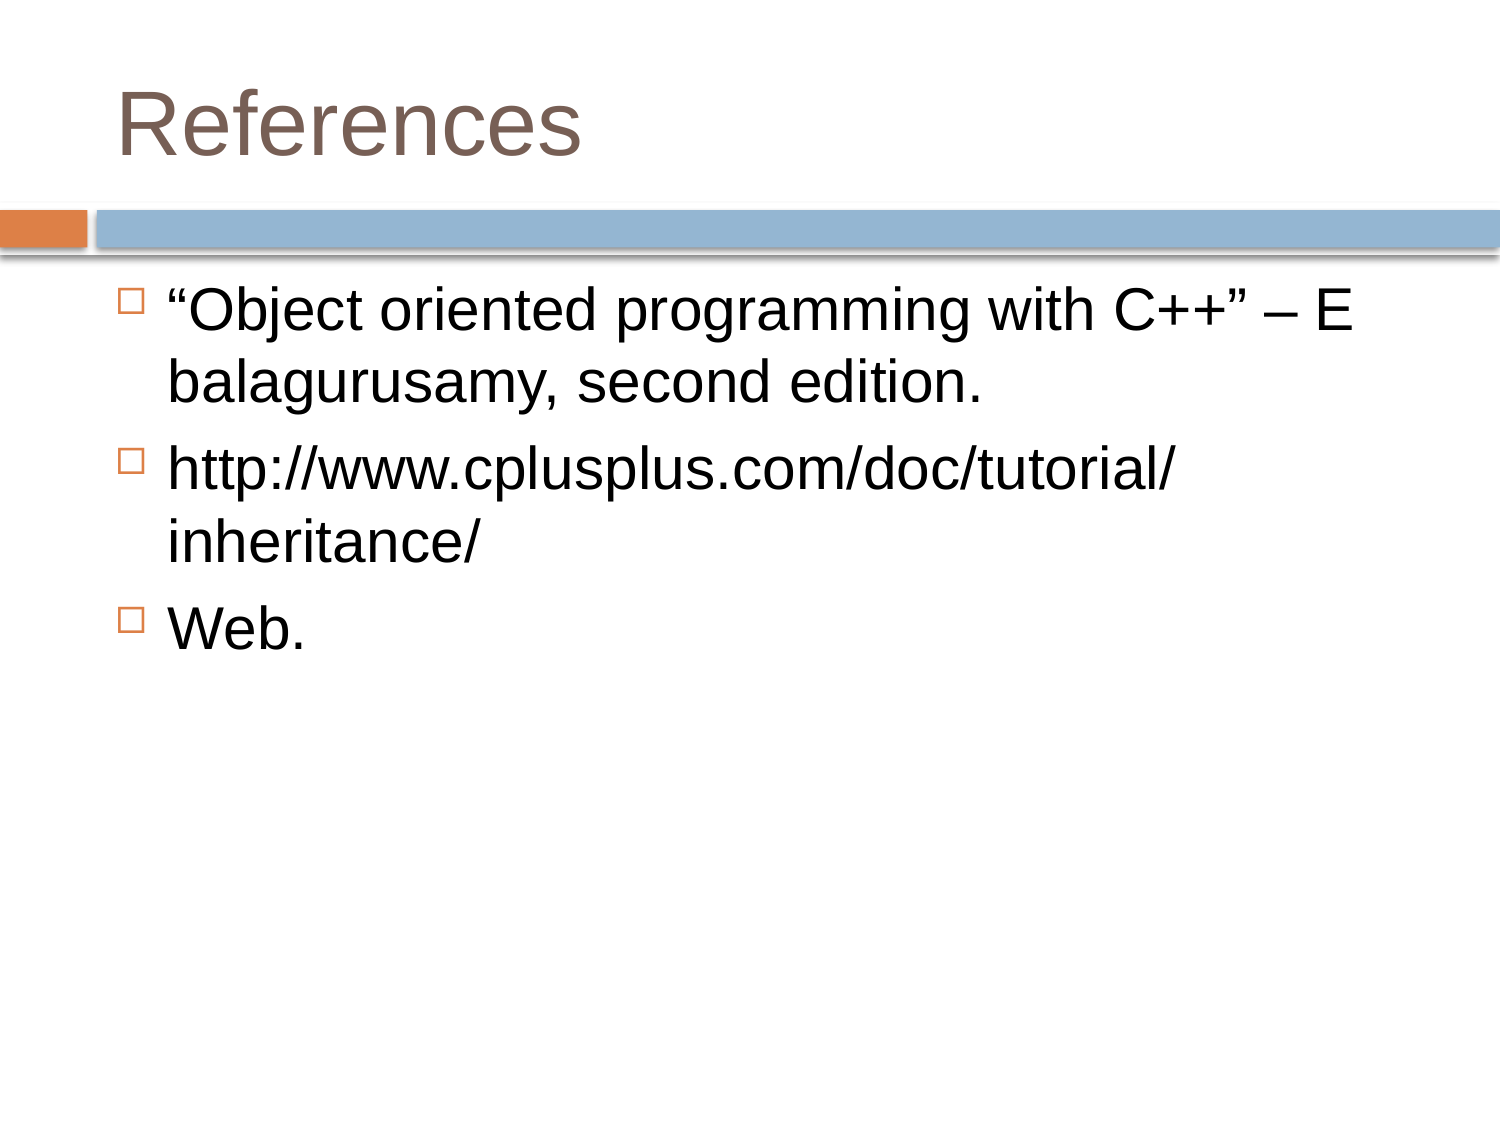

# References
“Object oriented programming with C++” – E balagurusamy, second edition.
http://www.cplusplus.com/doc/tutorial/inheritance/
Web.